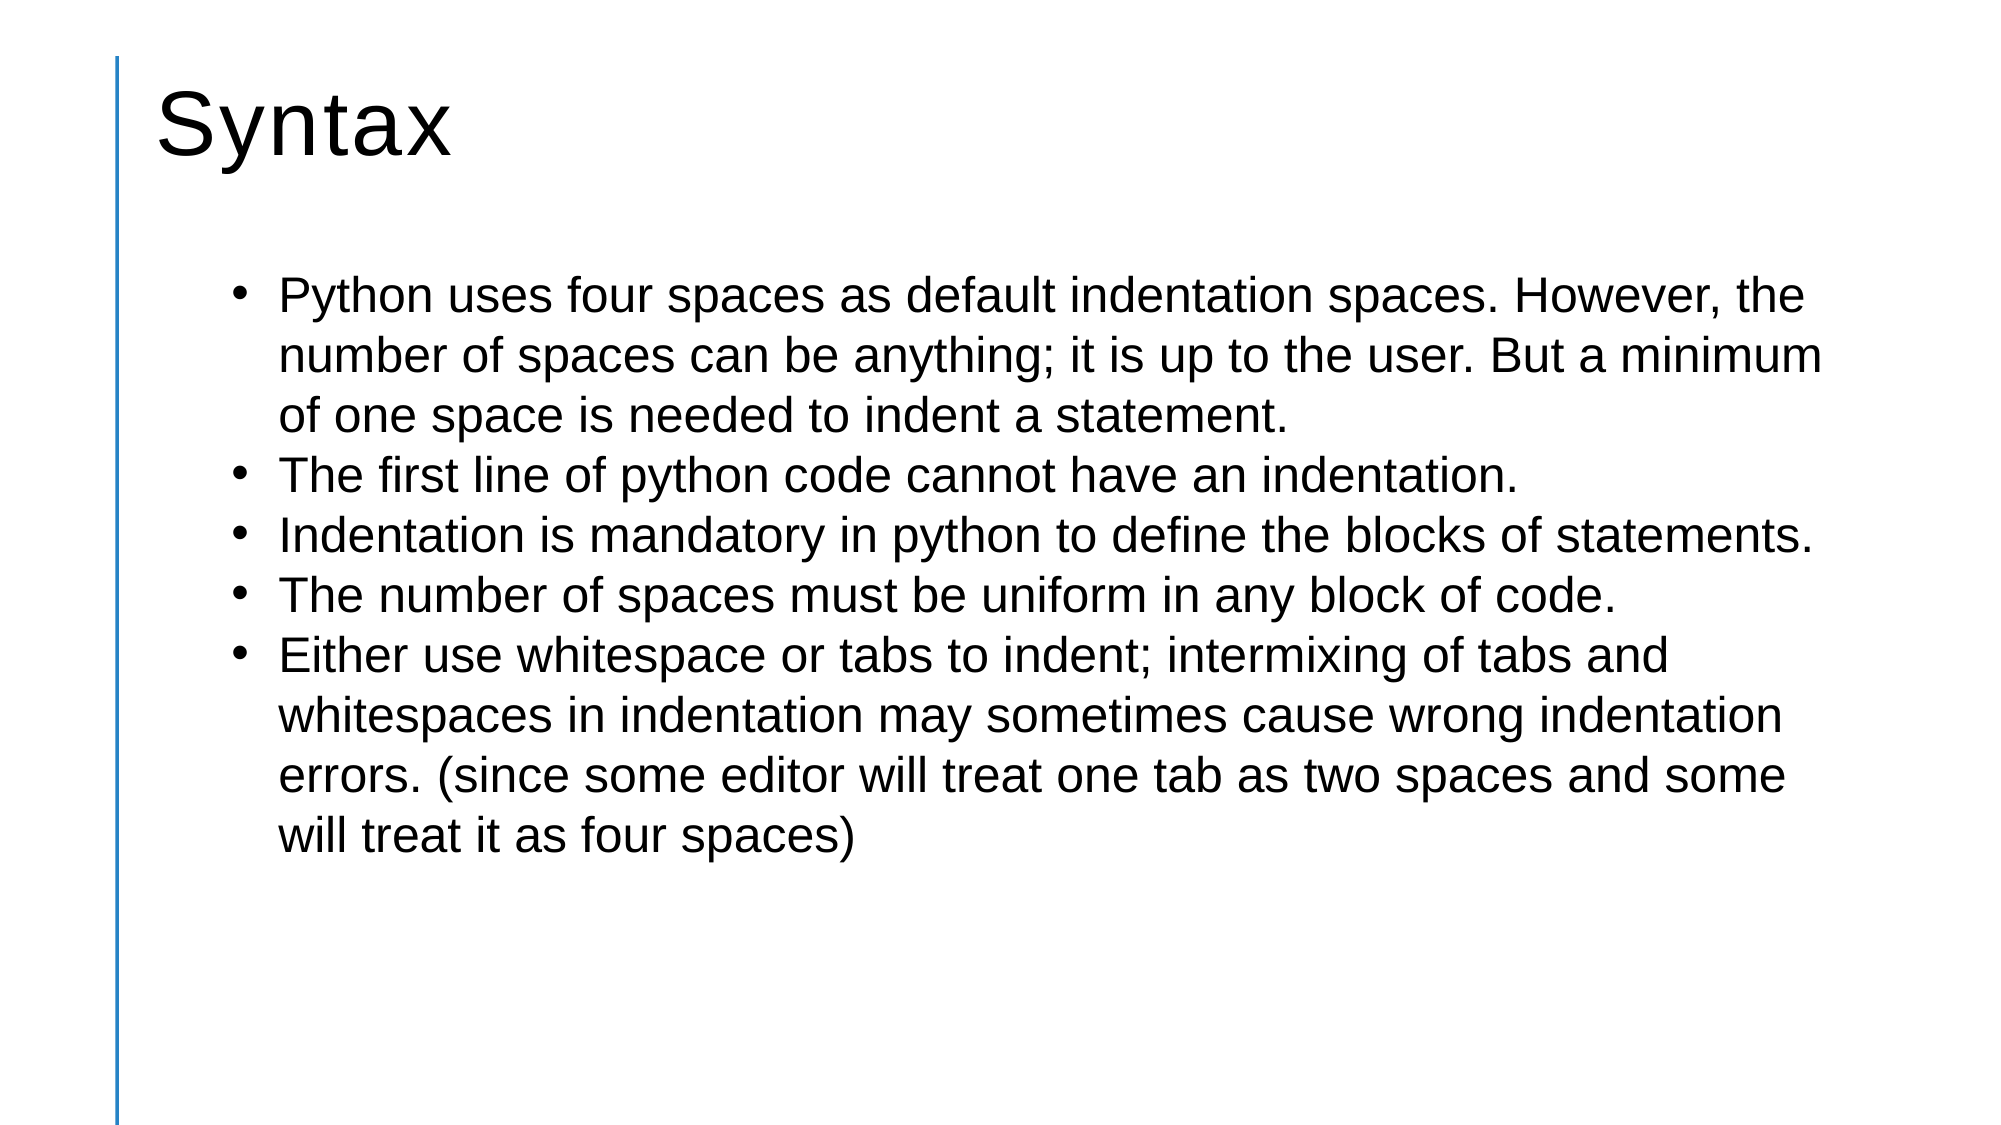

# Syntax
Python uses four spaces as default indentation spaces. However, the number of spaces can be anything; it is up to the user. But a minimum of one space is needed to indent a statement.
The first line of python code cannot have an indentation.
Indentation is mandatory in python to define the blocks of statements.
The number of spaces must be uniform in any block of code.
Either use whitespace or tabs to indent; intermixing of tabs and whitespaces in indentation may sometimes cause wrong indentation errors. (since some editor will treat one tab as two spaces and some will treat it as four spaces)